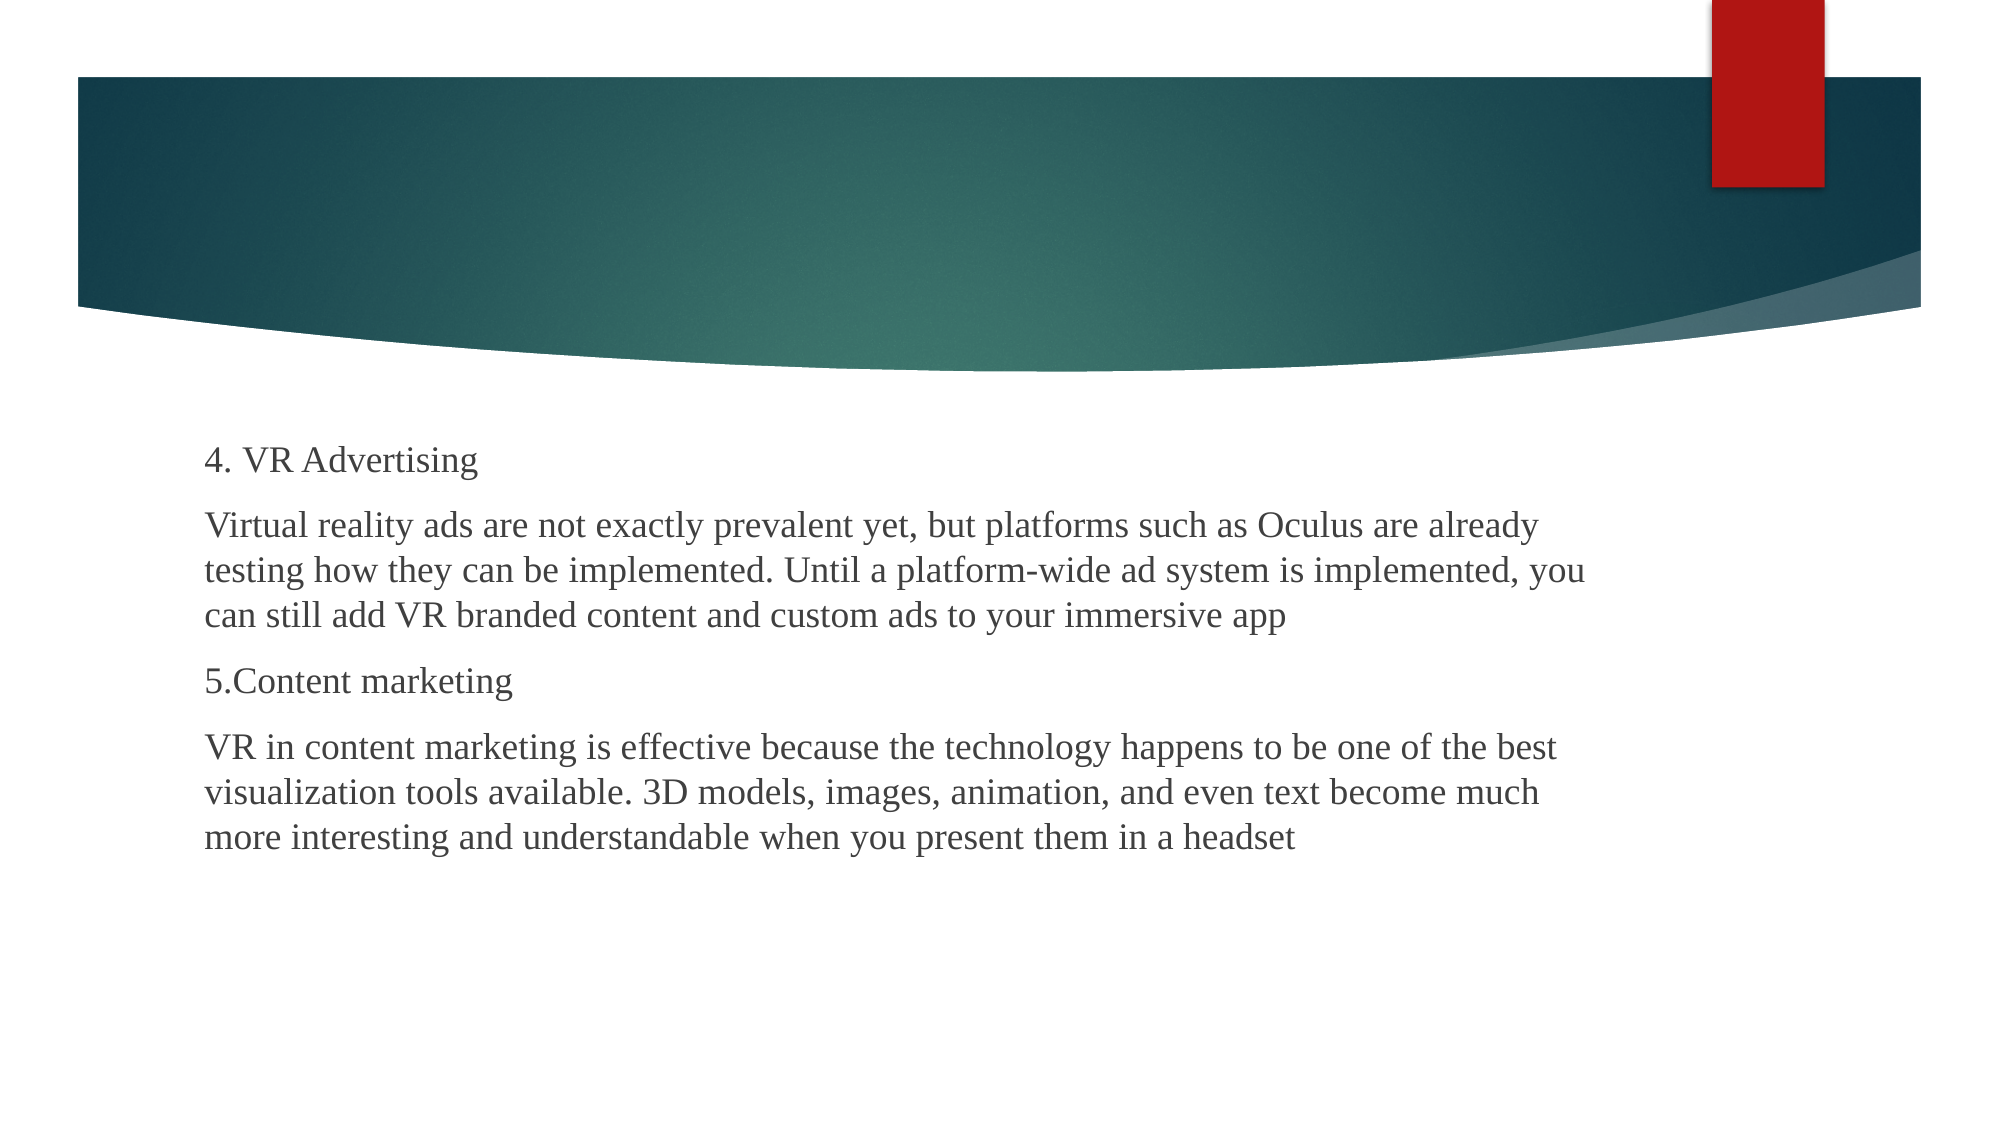

4. VR Advertising
Virtual reality ads are not exactly prevalent yet, but platforms such as Oculus are already testing how they can be implemented. Until a platform-wide ad system is implemented, you can still add VR branded content and custom ads to your immersive app
5.Content marketing
VR in content marketing is effective because the technology happens to be one of the best visualization tools available. 3D models, images, animation, and even text become much more interesting and understandable when you present them in a headset